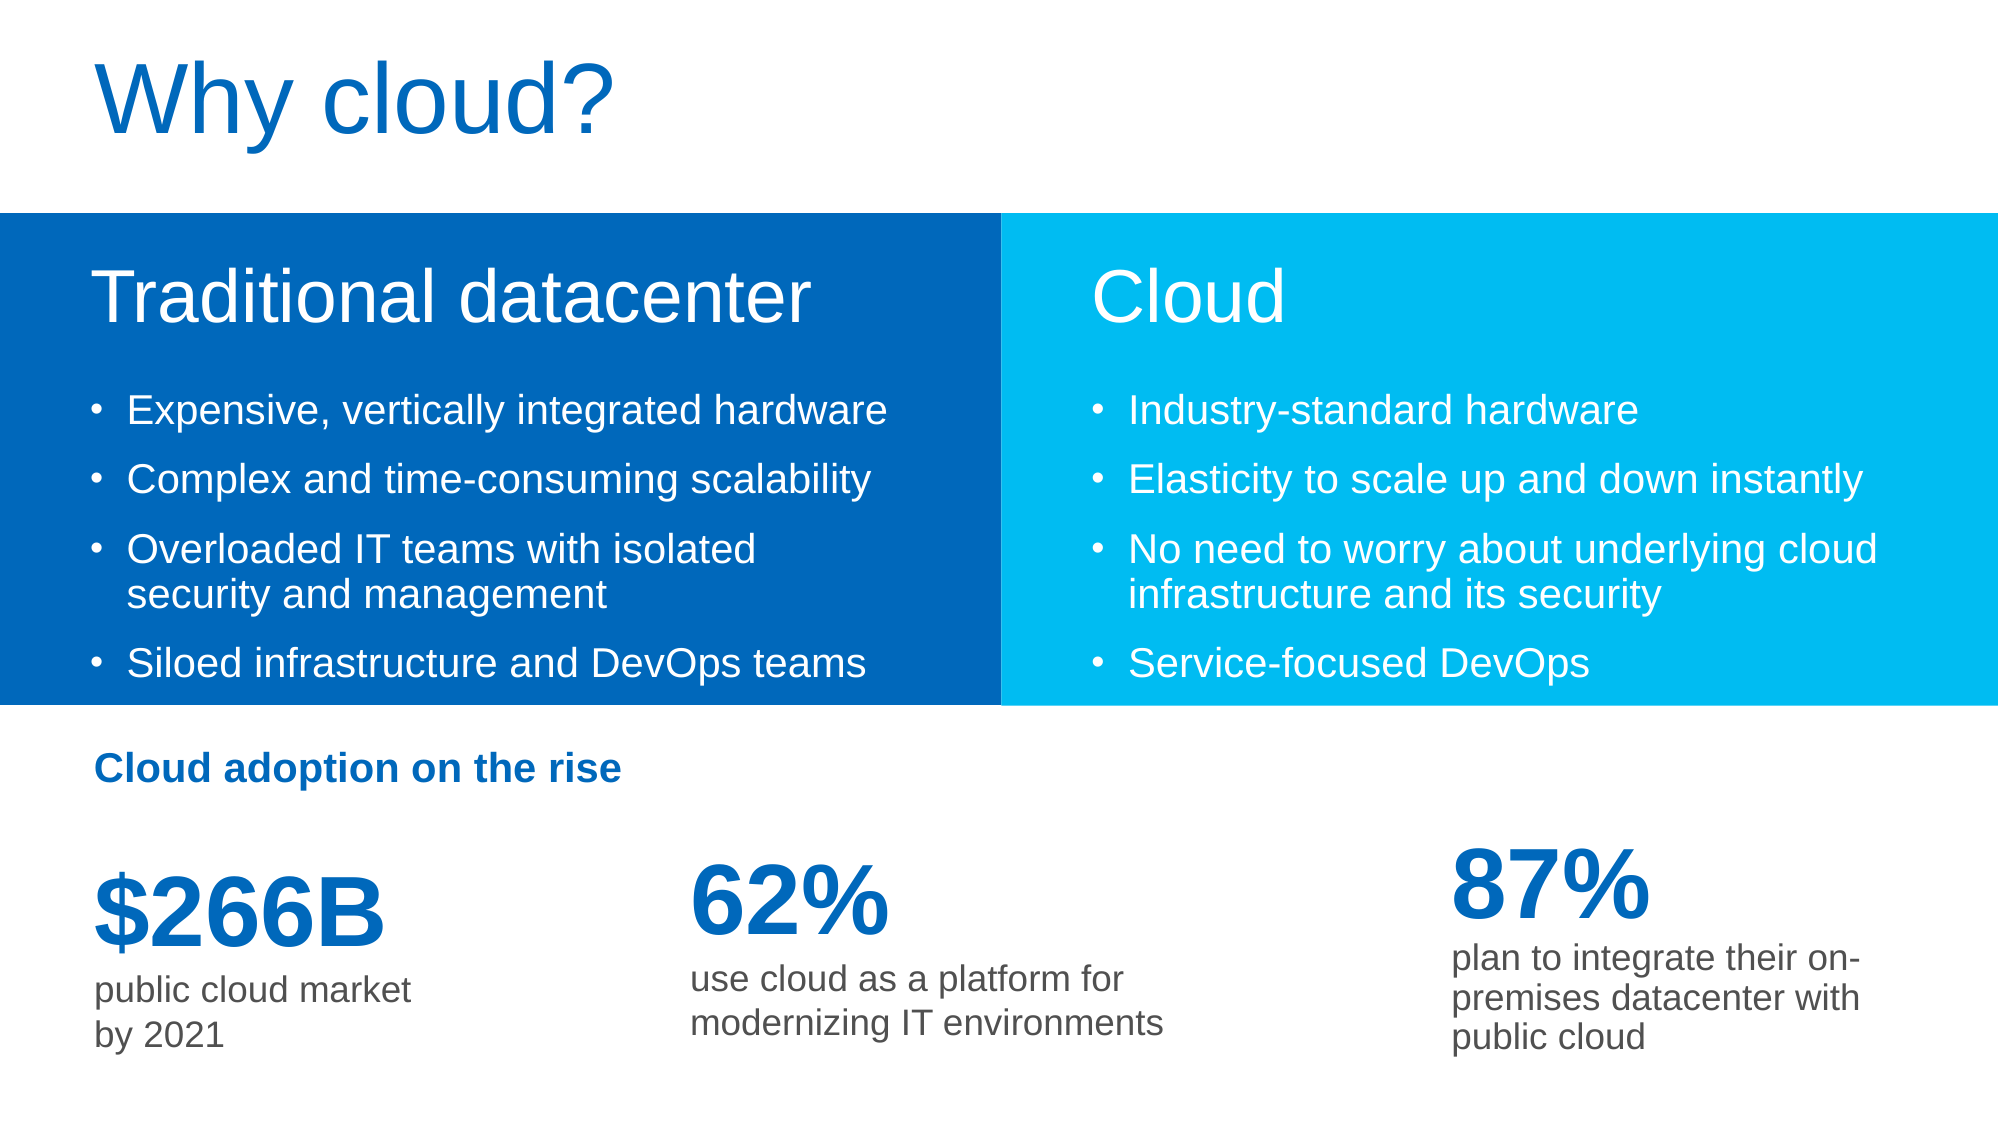

Why cloud?
Traditional datacenter
Expensive, vertically integrated hardware
Complex and time-consuming scalability
Overloaded IT teams with isolated security and management
Siloed infrastructure and DevOps teams
Cloud
Industry-standard hardware
Elasticity to scale up and down instantly
No need to worry about underlying cloud infrastructure and its security
Service-focused DevOps

Cloud adoption on the rise
87%
plan to integrate their on-premises datacenter with public cloud
62%
use cloud as a platform for modernizing IT environments
$266B
public cloud market by 2021